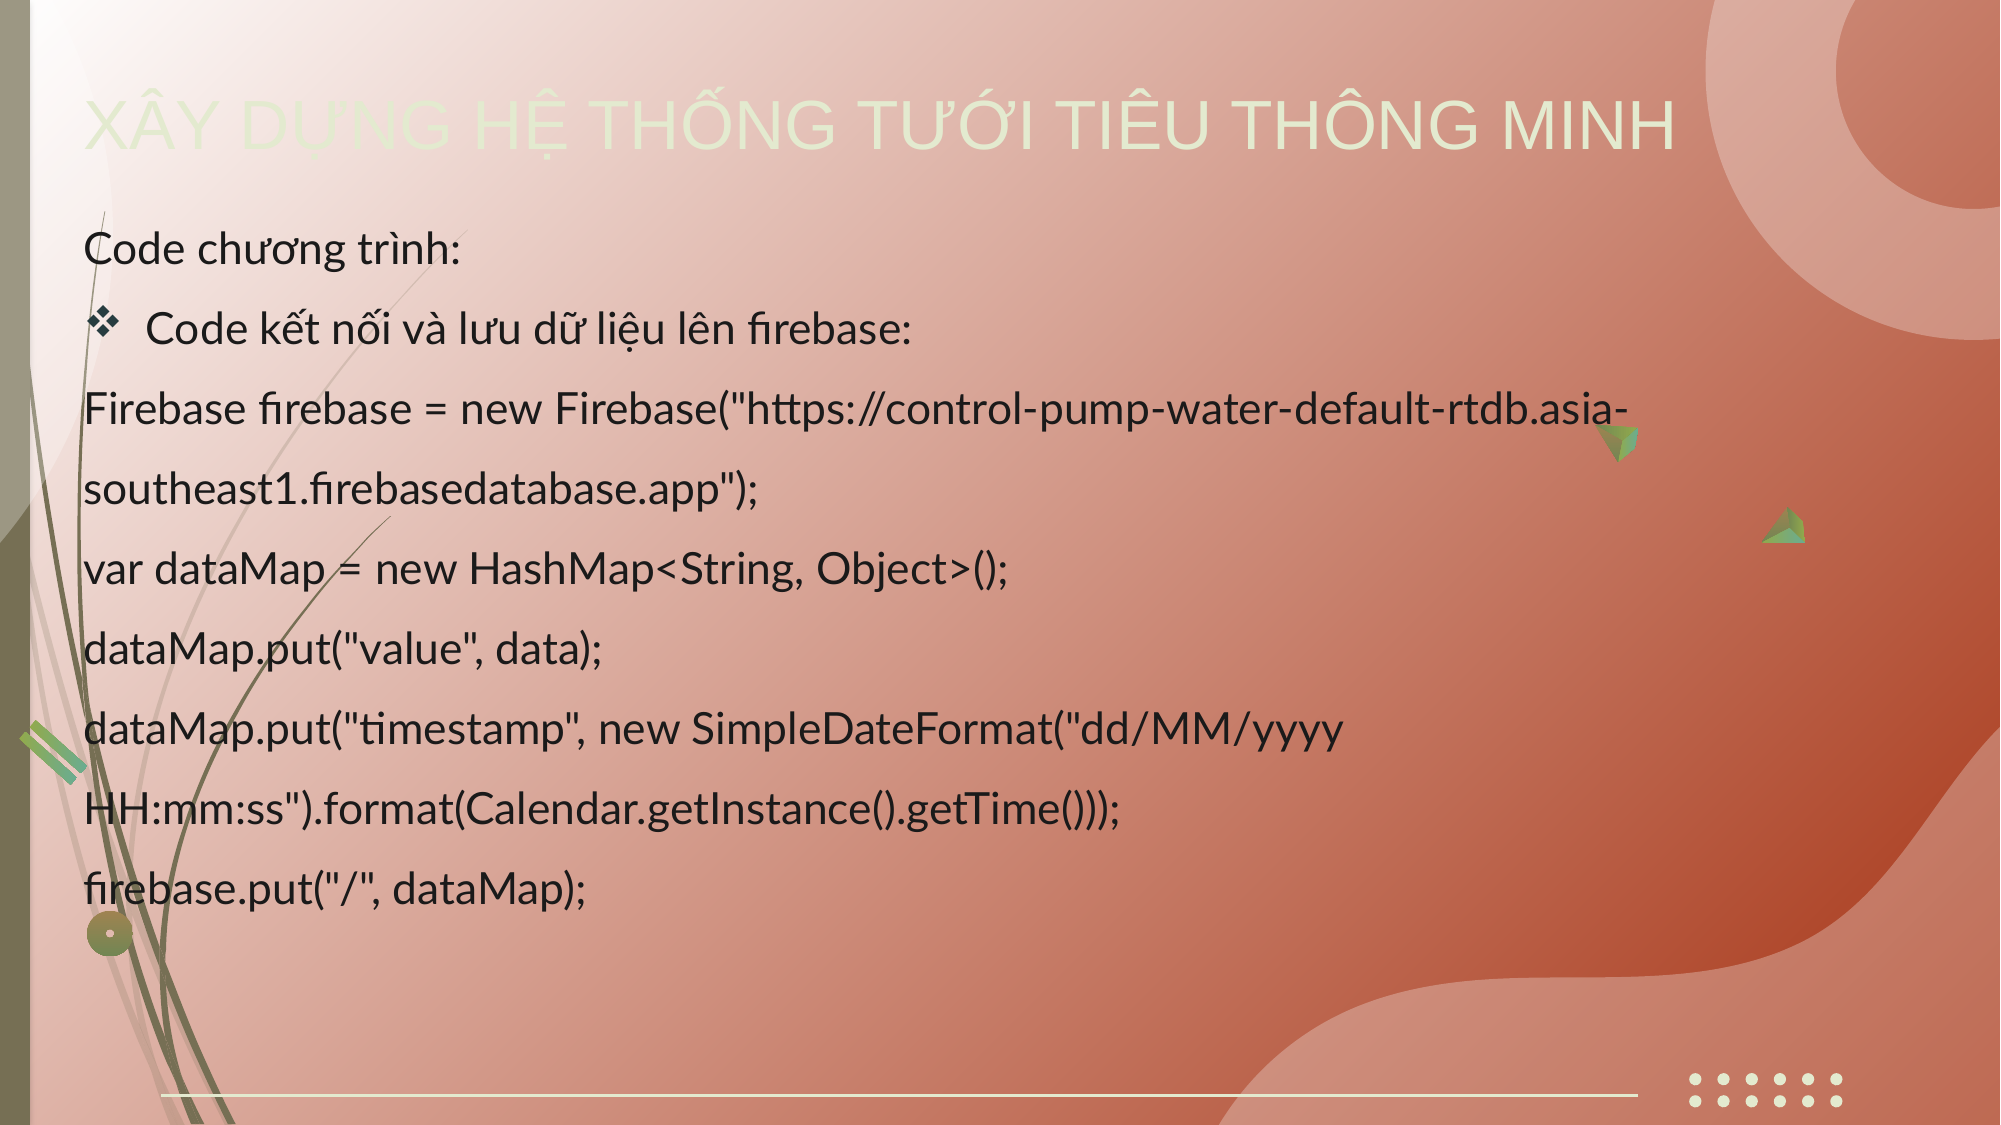

# XÂY DỰNG HỆ THỐNG TƯỚI TIÊU THÔNG MINH
Code chương trình:
Code kết nối và lưu dữ liệu lên firebase:
Firebase firebase = new Firebase("https://control-pump-water-default-rtdb.asia-southeast1.firebasedatabase.app");
var dataMap = new HashMap<String, Object>();
dataMap.put("value", data);
dataMap.put("timestamp", new SimpleDateFormat("dd/MM/yyyy HH:mm:ss").format(Calendar.getInstance().getTime()));
firebase.put("/", dataMap);